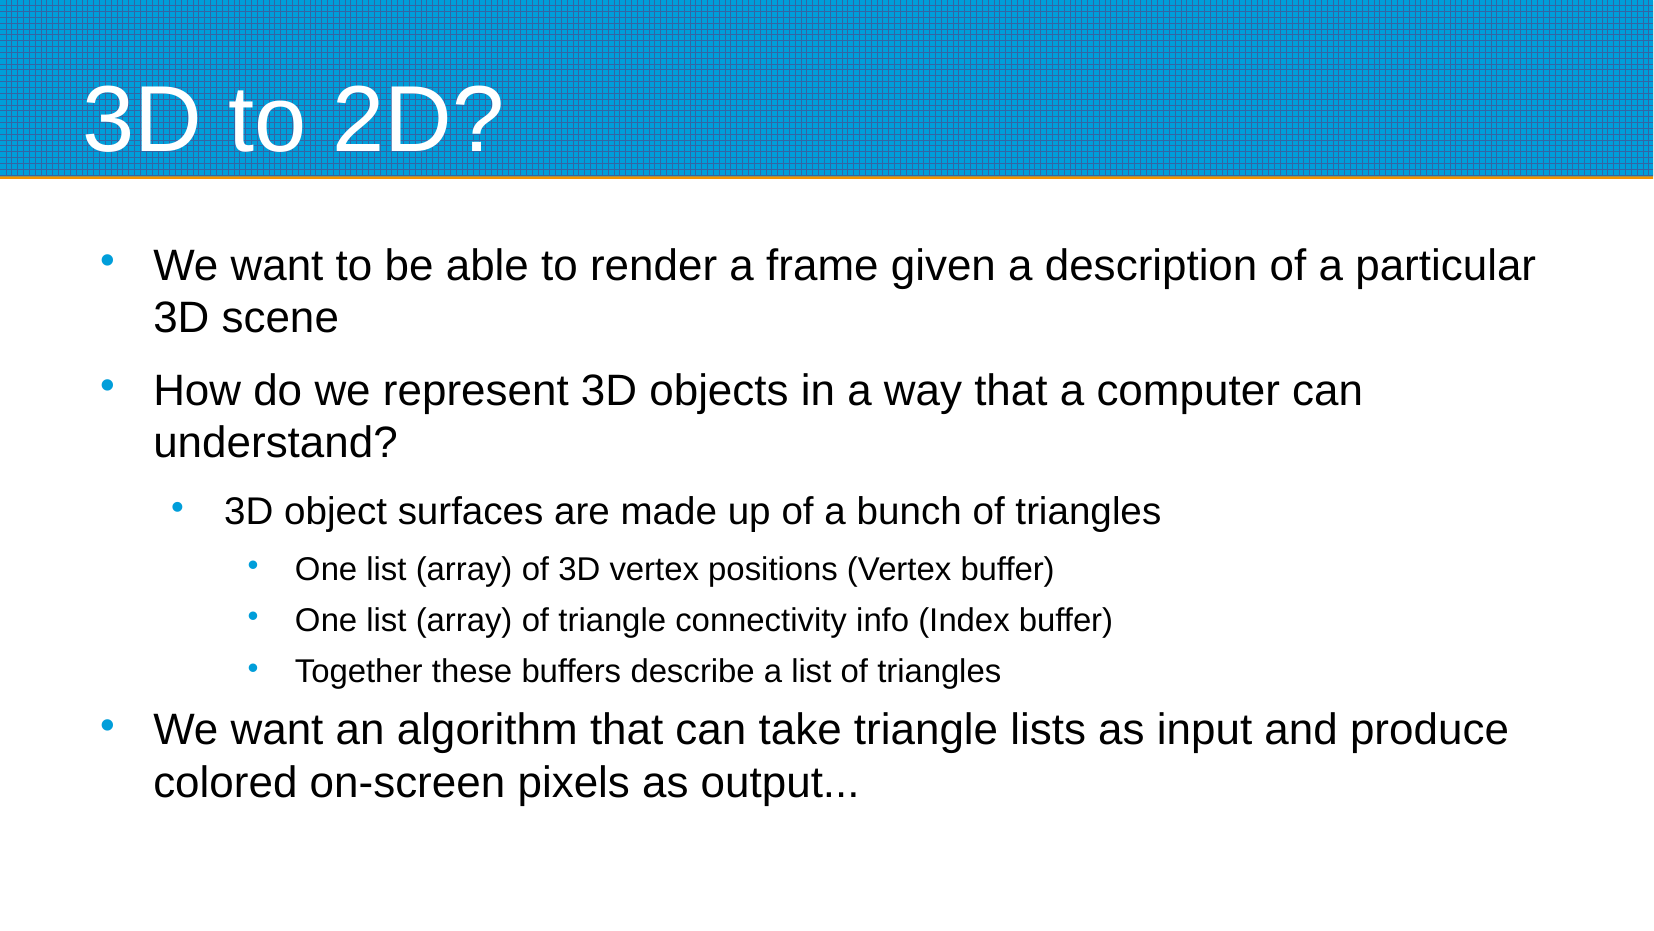

# 3D to 2D?​
We want to be able to render a frame given a description of a particular 3D scene
How do we represent 3D objects in a way that a computer can understand?
3D object surfaces are made up of a bunch of triangles
One list (array) of 3D vertex positions (Vertex buffer)
One list (array) of triangle connectivity info (Index buffer)
Together these buffers describe a list of triangles
We want an algorithm that can take triangle lists as input and produce colored on-screen pixels as output...